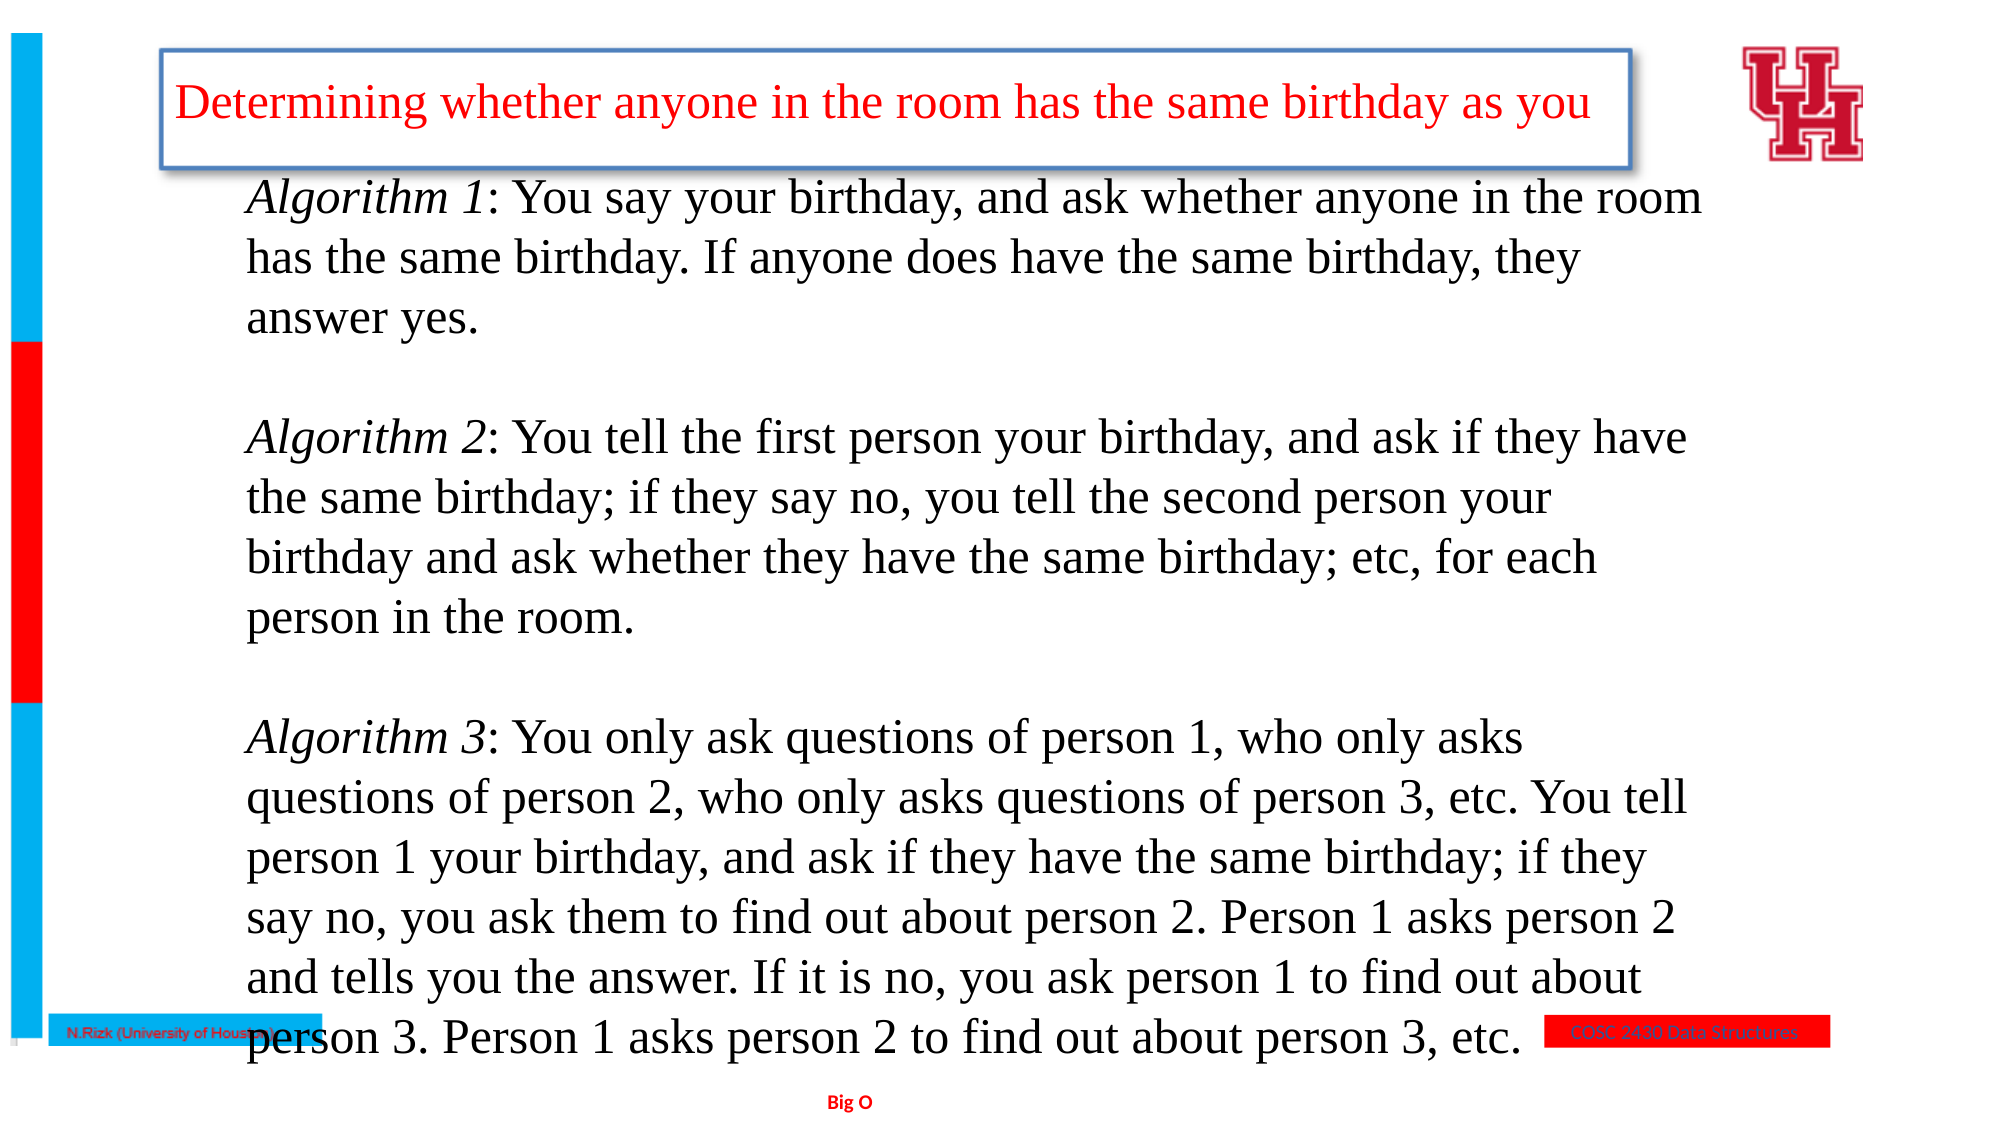

Determining whether anyone in the room has the same birthday as you
Algorithm 1: You say your birthday, and ask whether anyone in the room has the same birthday. If anyone does have the same birthday, they answer yes.

Algorithm 2: You tell the first person your birthday, and ask if they have the same birthday; if they say no, you tell the second person your birthday and ask whether they have the same birthday; etc, for each person in the room.

Algorithm 3: You only ask questions of person 1, who only asks questions of person 2, who only asks questions of person 3, etc. You tell person 1 your birthday, and ask if they have the same birthday; if they say no, you ask them to find out about person 2. Person 1 asks person 2 and tells you the answer. If it is no, you ask person 1 to find out about person 3. Person 1 asks person 2 to find out about person 3, etc.